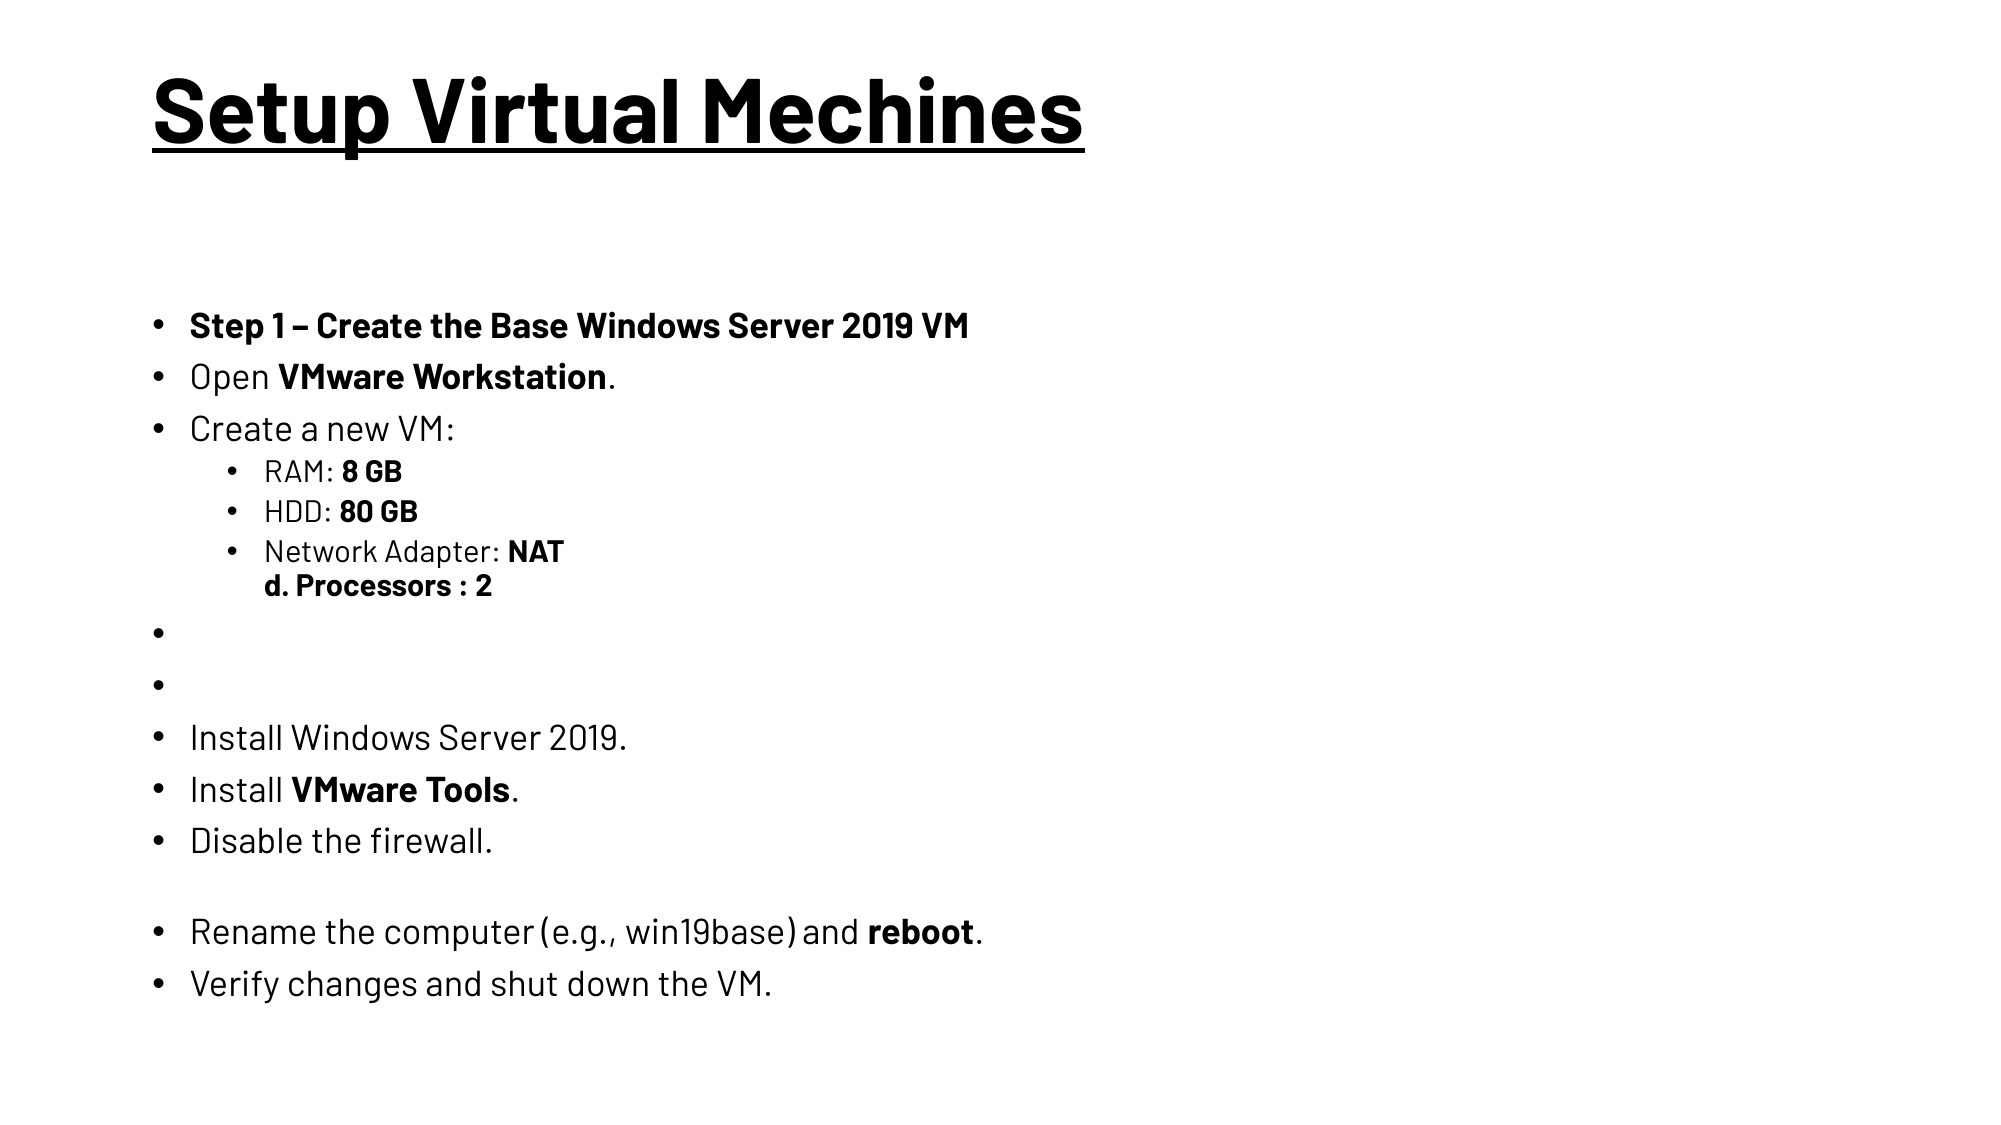

# Setup Virtual Mechines
Step 1 – Create the Base Windows Server 2019 VM
Open VMware Workstation.
Create a new VM:
RAM: 8 GB
HDD: 80 GB
Network Adapter: NAT
d. Processors : 2

Install Windows Server 2019.
Install VMware Tools.
Disable the firewall.
Rename the computer (e.g., win19base) and reboot.
Verify changes and shut down the VM.